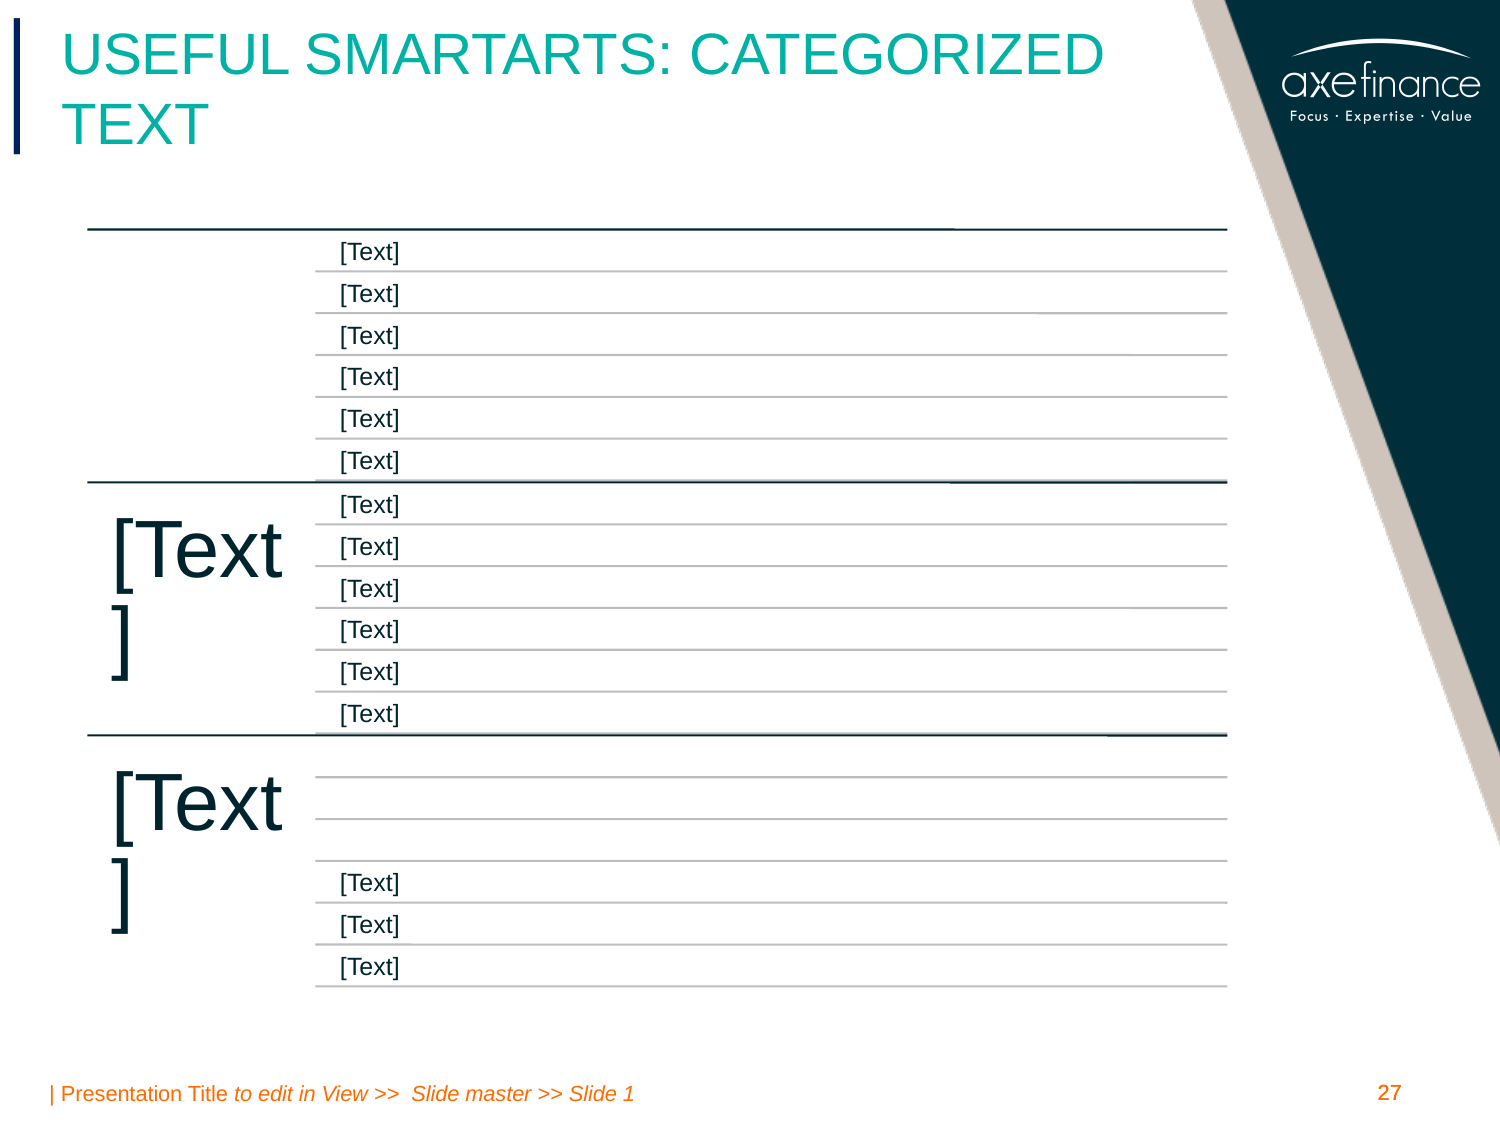

# Useful SmartArts: Categorized text

[Text]
[Text]
[Text]
[Text]
[Text]
[Text]
[Text]
[Text]
[Text]
[Text]
[Text]
[Text]
[Text]
[Text]

[Text]
[Text]
[Text]